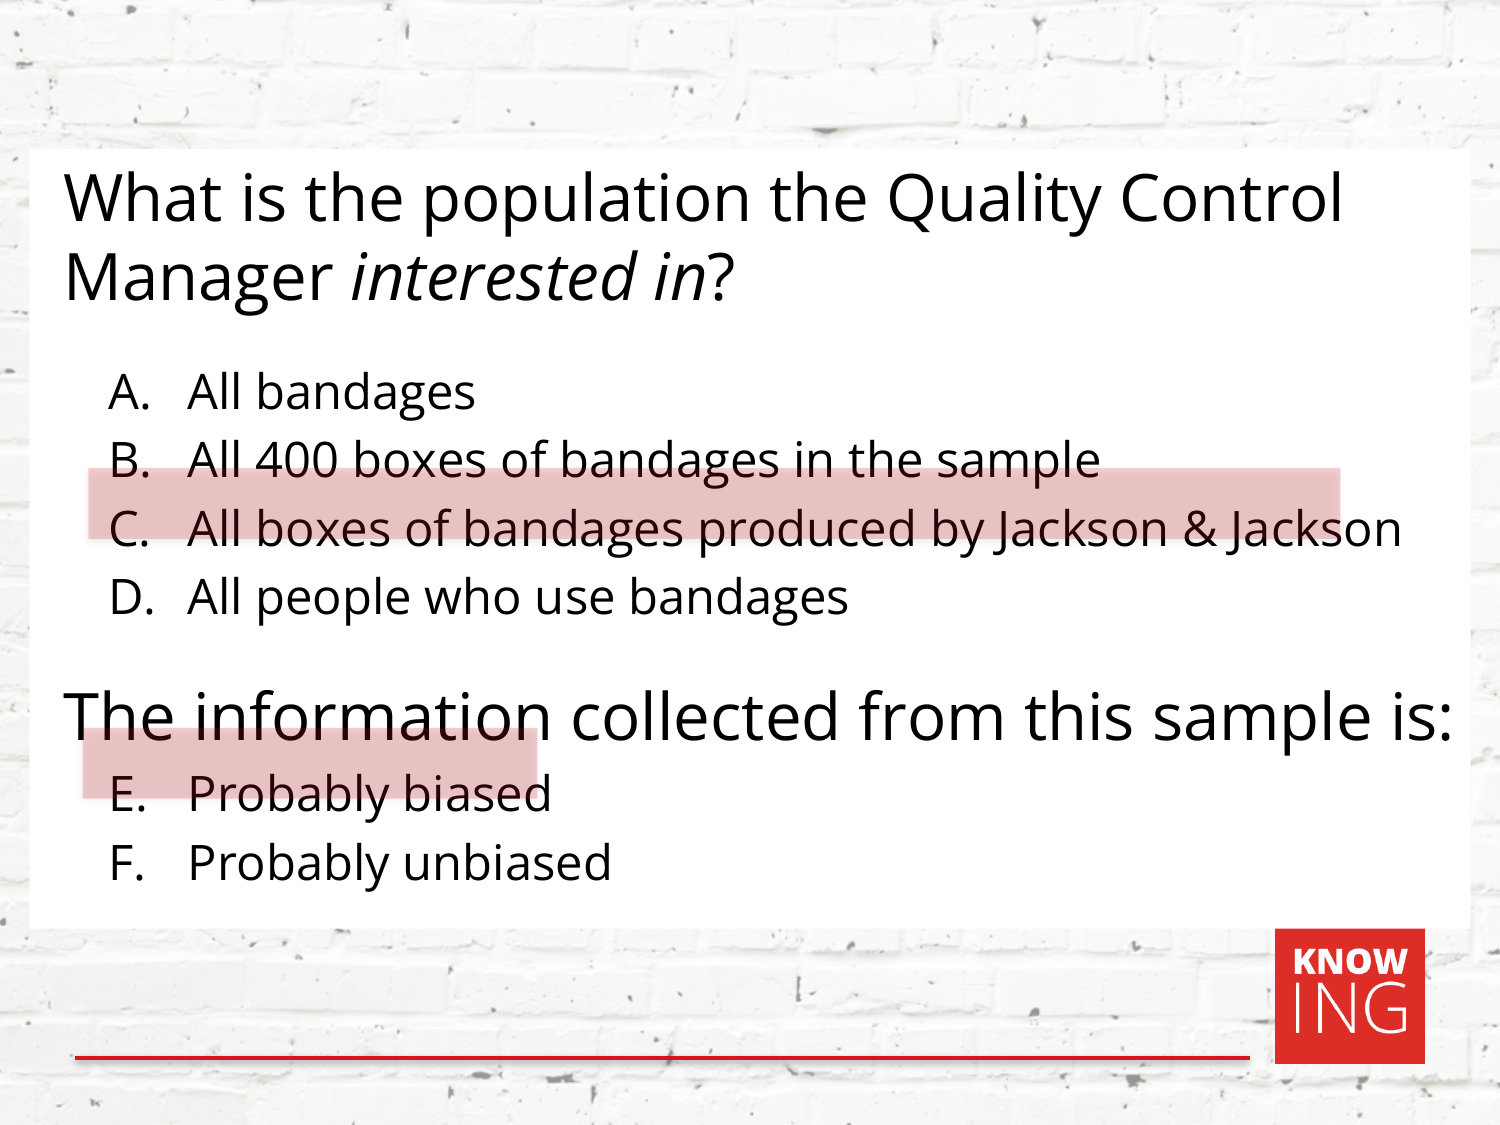

What is the population the Quality Control Manager interested in?

All bandages
All 400 boxes of bandages in the sample
All boxes of bandages produced by Jackson & Jackson
All people who use bandages

The information collected from this sample is:
Probably biased
Probably unbiased